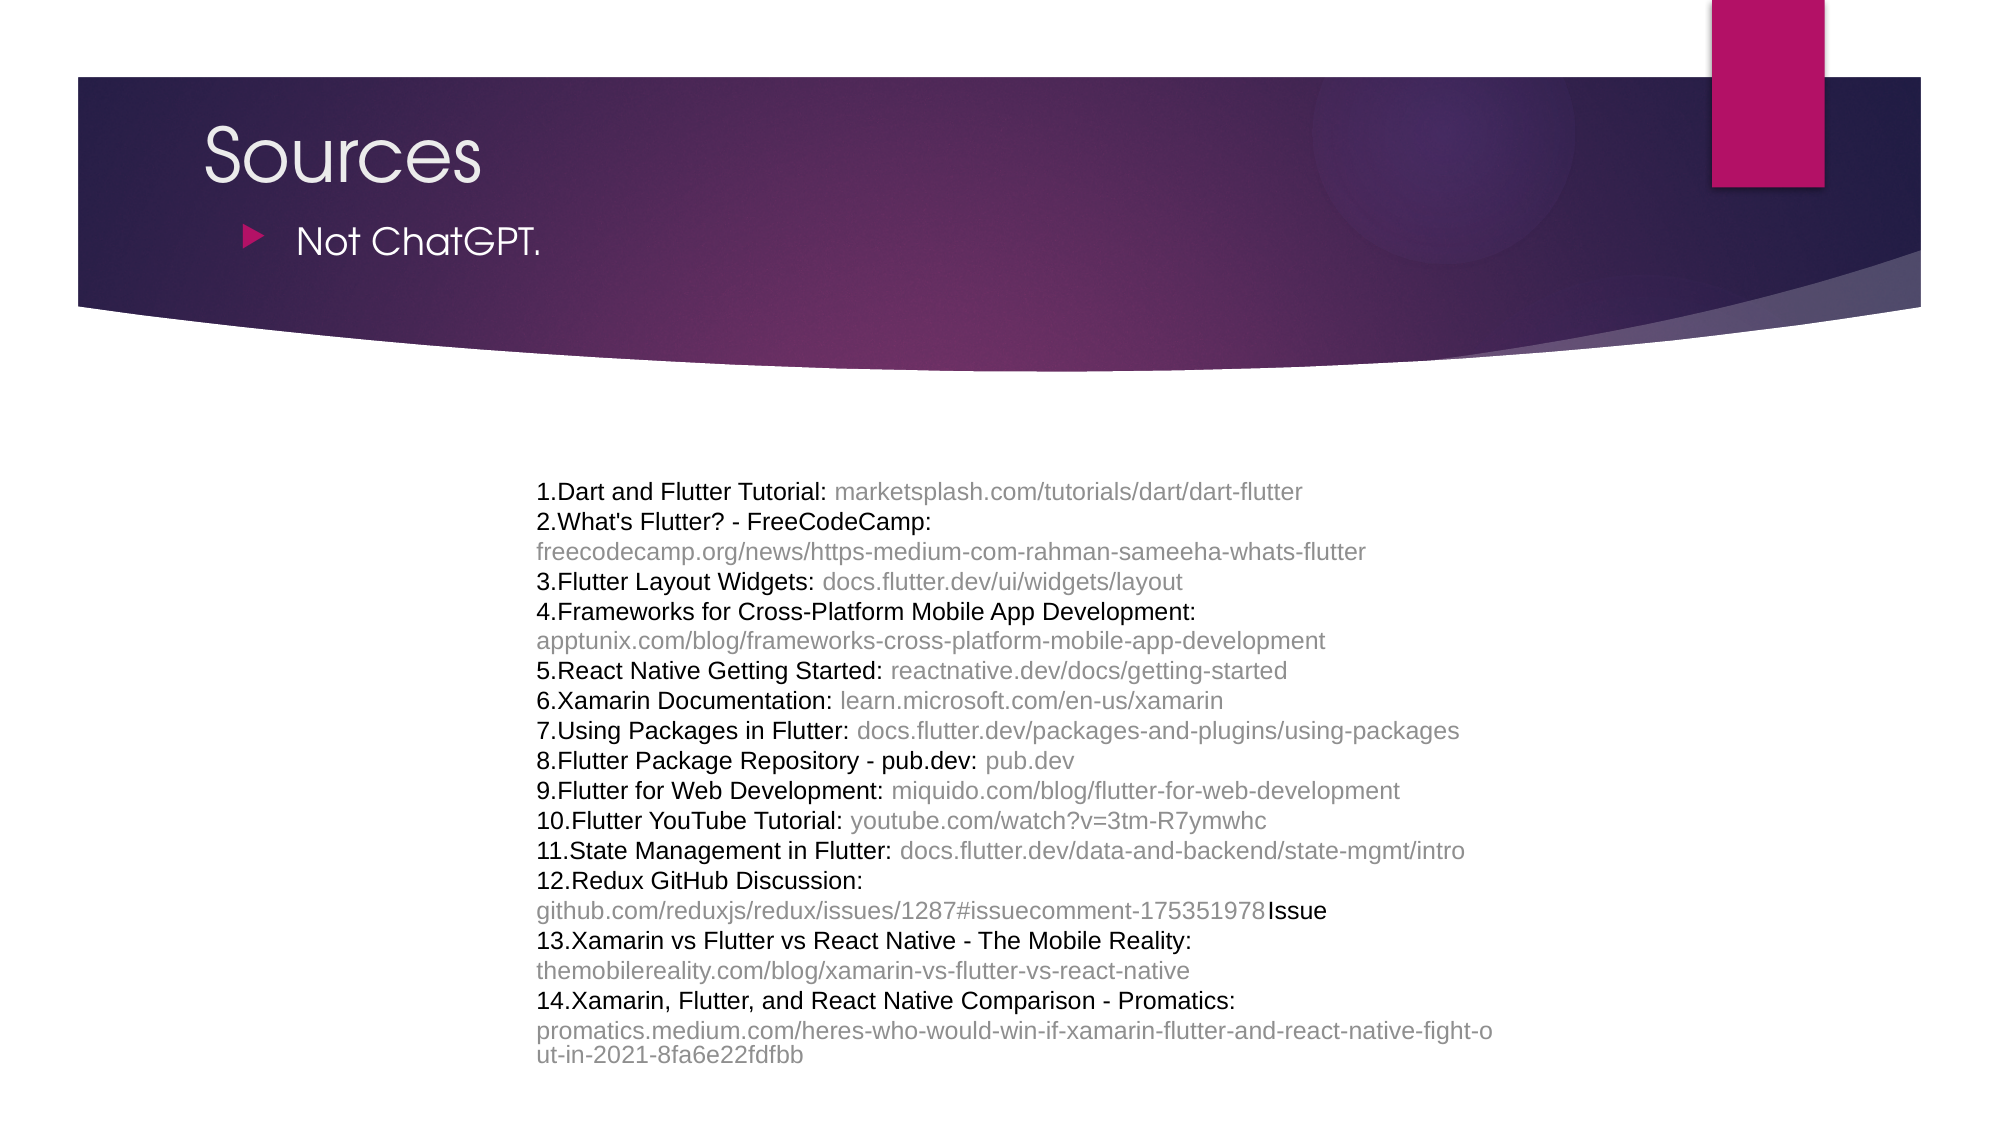

# Sources
Not ChatGPT.
Dart and Flutter Tutorial: marketsplash.com/tutorials/dart/dart-flutter
What's Flutter? - FreeCodeCamp: freecodecamp.org/news/https-medium-com-rahman-sameeha-whats-flutter
Flutter Layout Widgets: docs.flutter.dev/ui/widgets/layout
Frameworks for Cross-Platform Mobile App Development: apptunix.com/blog/frameworks-cross-platform-mobile-app-development
React Native Getting Started: reactnative.dev/docs/getting-started
Xamarin Documentation: learn.microsoft.com/en-us/xamarin
Using Packages in Flutter: docs.flutter.dev/packages-and-plugins/using-packages
Flutter Package Repository - pub.dev: pub.dev
Flutter for Web Development: miquido.com/blog/flutter-for-web-development
Flutter YouTube Tutorial: youtube.com/watch?v=3tm-R7ymwhc
State Management in Flutter: docs.flutter.dev/data-and-backend/state-mgmt/intro
Redux GitHub Discussion: github.com/reduxjs/redux/issues/1287#issuecomment-175351978Issue
Xamarin vs Flutter vs React Native - The Mobile Reality: themobilereality.com/blog/xamarin-vs-flutter-vs-react-native
Xamarin, Flutter, and React Native Comparison - Promatics: promatics.medium.com/heres-who-would-win-if-xamarin-flutter-and-react-native-fight-out-in-2021-8fa6e22fdfbb